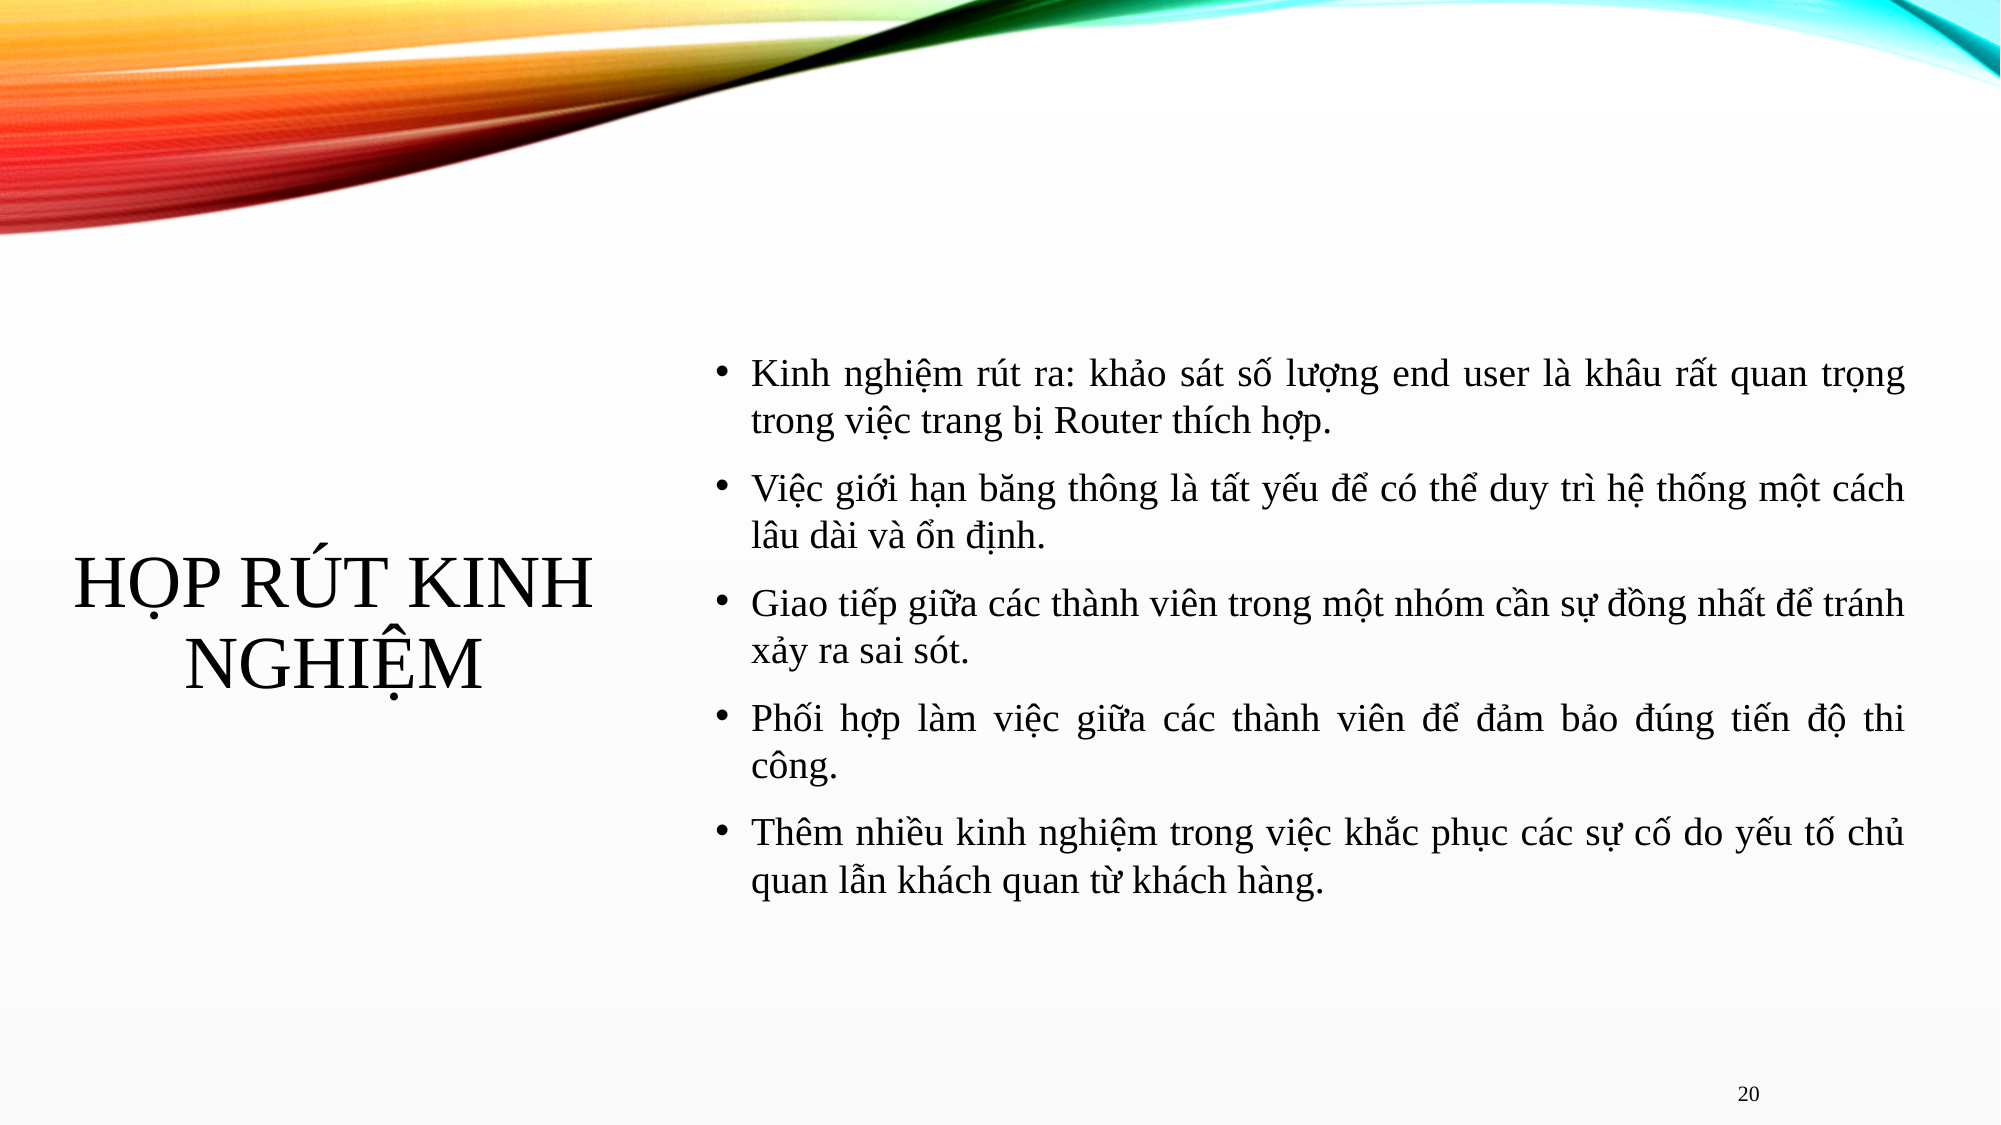

# Họp rút kinh nghiệm
Kinh nghiệm rút ra: khảo sát số lượng end user là khâu rất quan trọng trong việc trang bị Router thích hợp.
Việc giới hạn băng thông là tất yếu để có thể duy trì hệ thống một cách lâu dài và ổn định.
Giao tiếp giữa các thành viên trong một nhóm cần sự đồng nhất để tránh xảy ra sai sót.
Phối hợp làm việc giữa các thành viên để đảm bảo đúng tiến độ thi công.
Thêm nhiều kinh nghiệm trong việc khắc phục các sự cố do yếu tố chủ quan lẫn khách quan từ khách hàng.
20